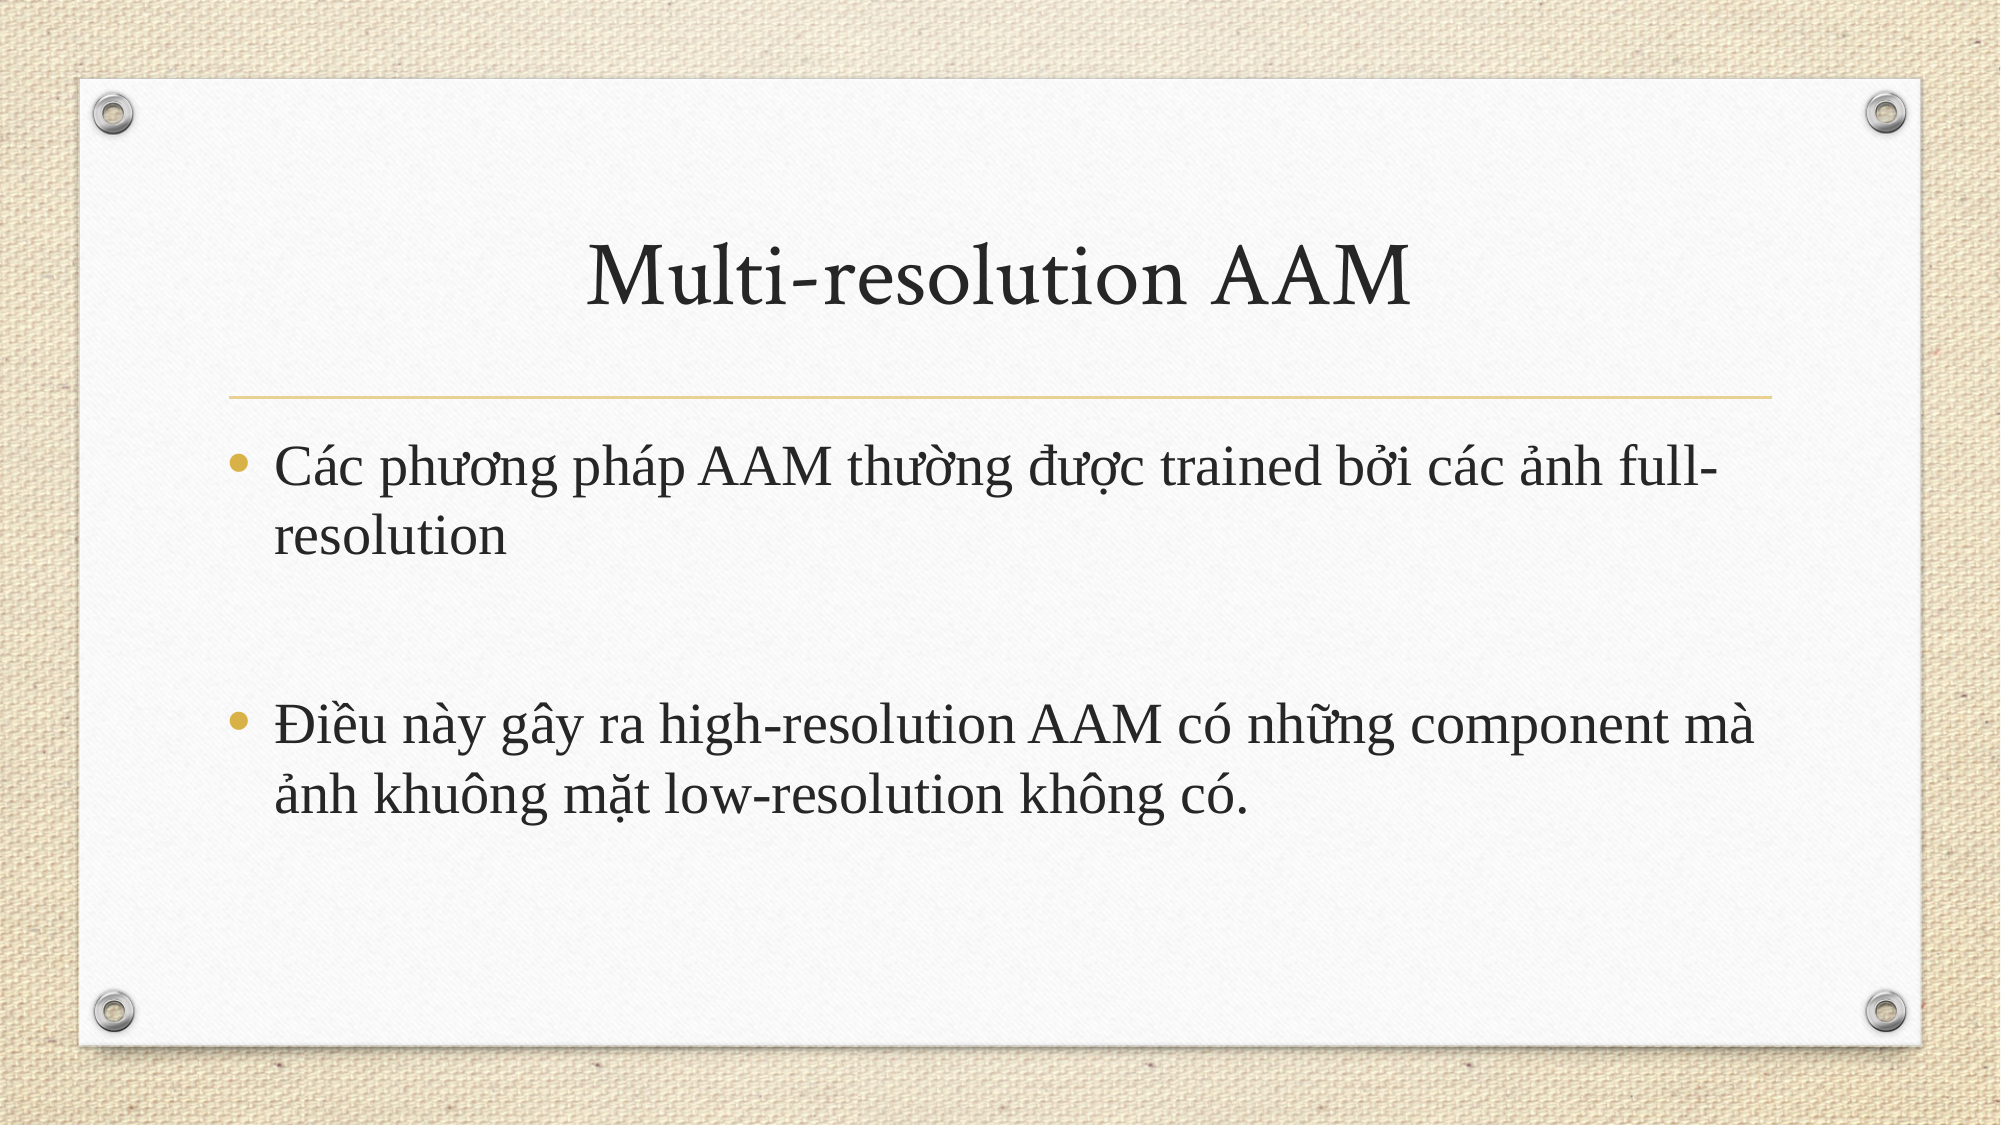

# Multi-resolution AAM
Các phương pháp AAM thường được trained bởi các ảnh full-resolution

Điều này gây ra high-resolution AAM có những component mà ảnh khuông mặt low-resolution không có.